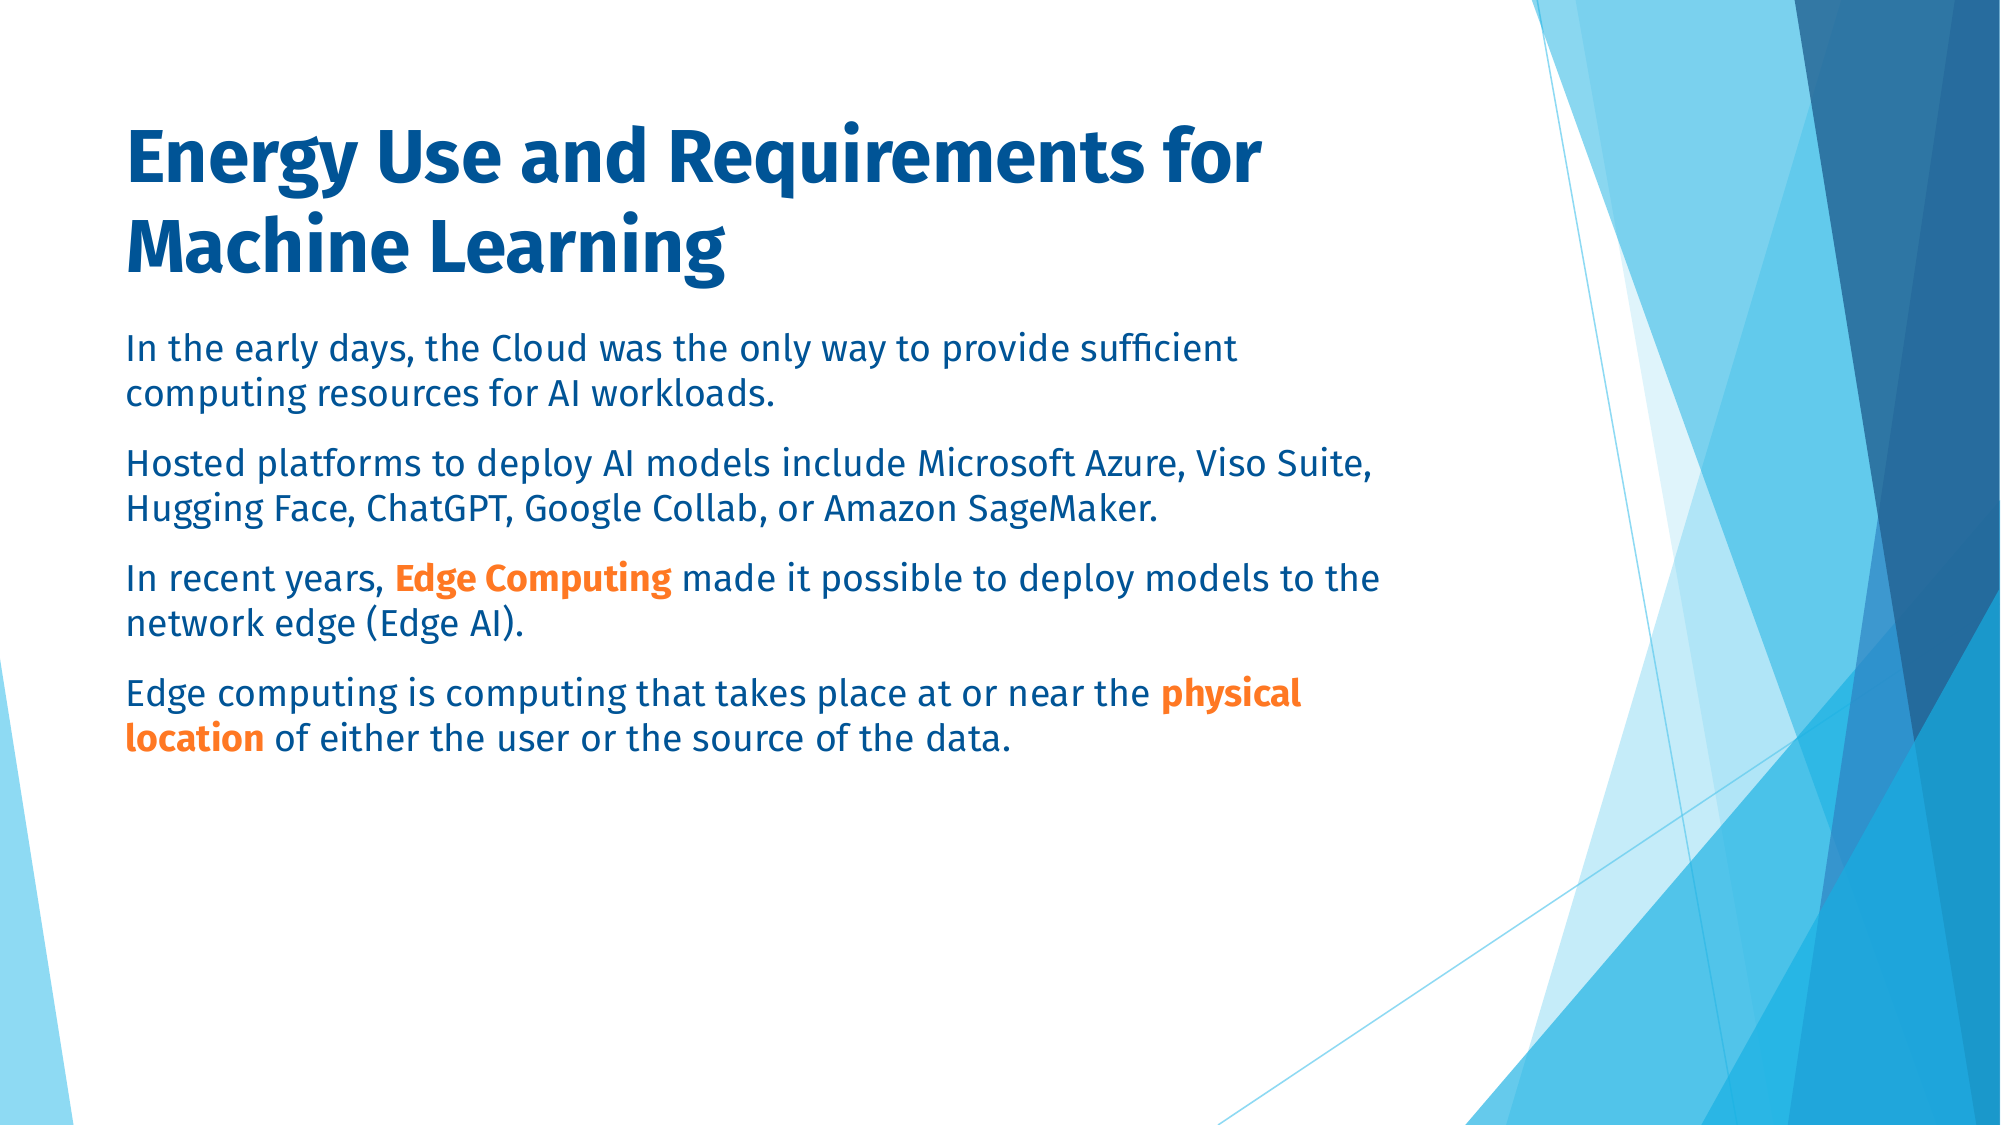

# Energy Use and Requirements for Machine Learning
In the early days, the Cloud was the only way to provide sufficient computing resources for AI workloads.
Hosted platforms to deploy AI models include Microsoft Azure, Viso Suite, Hugging Face, ChatGPT, Google Collab, or Amazon SageMaker.
In recent years, Edge Computing made it possible to deploy models to the network edge (Edge AI).
Edge computing is computing that takes place at or near the physical location of either the user or the source of the data.